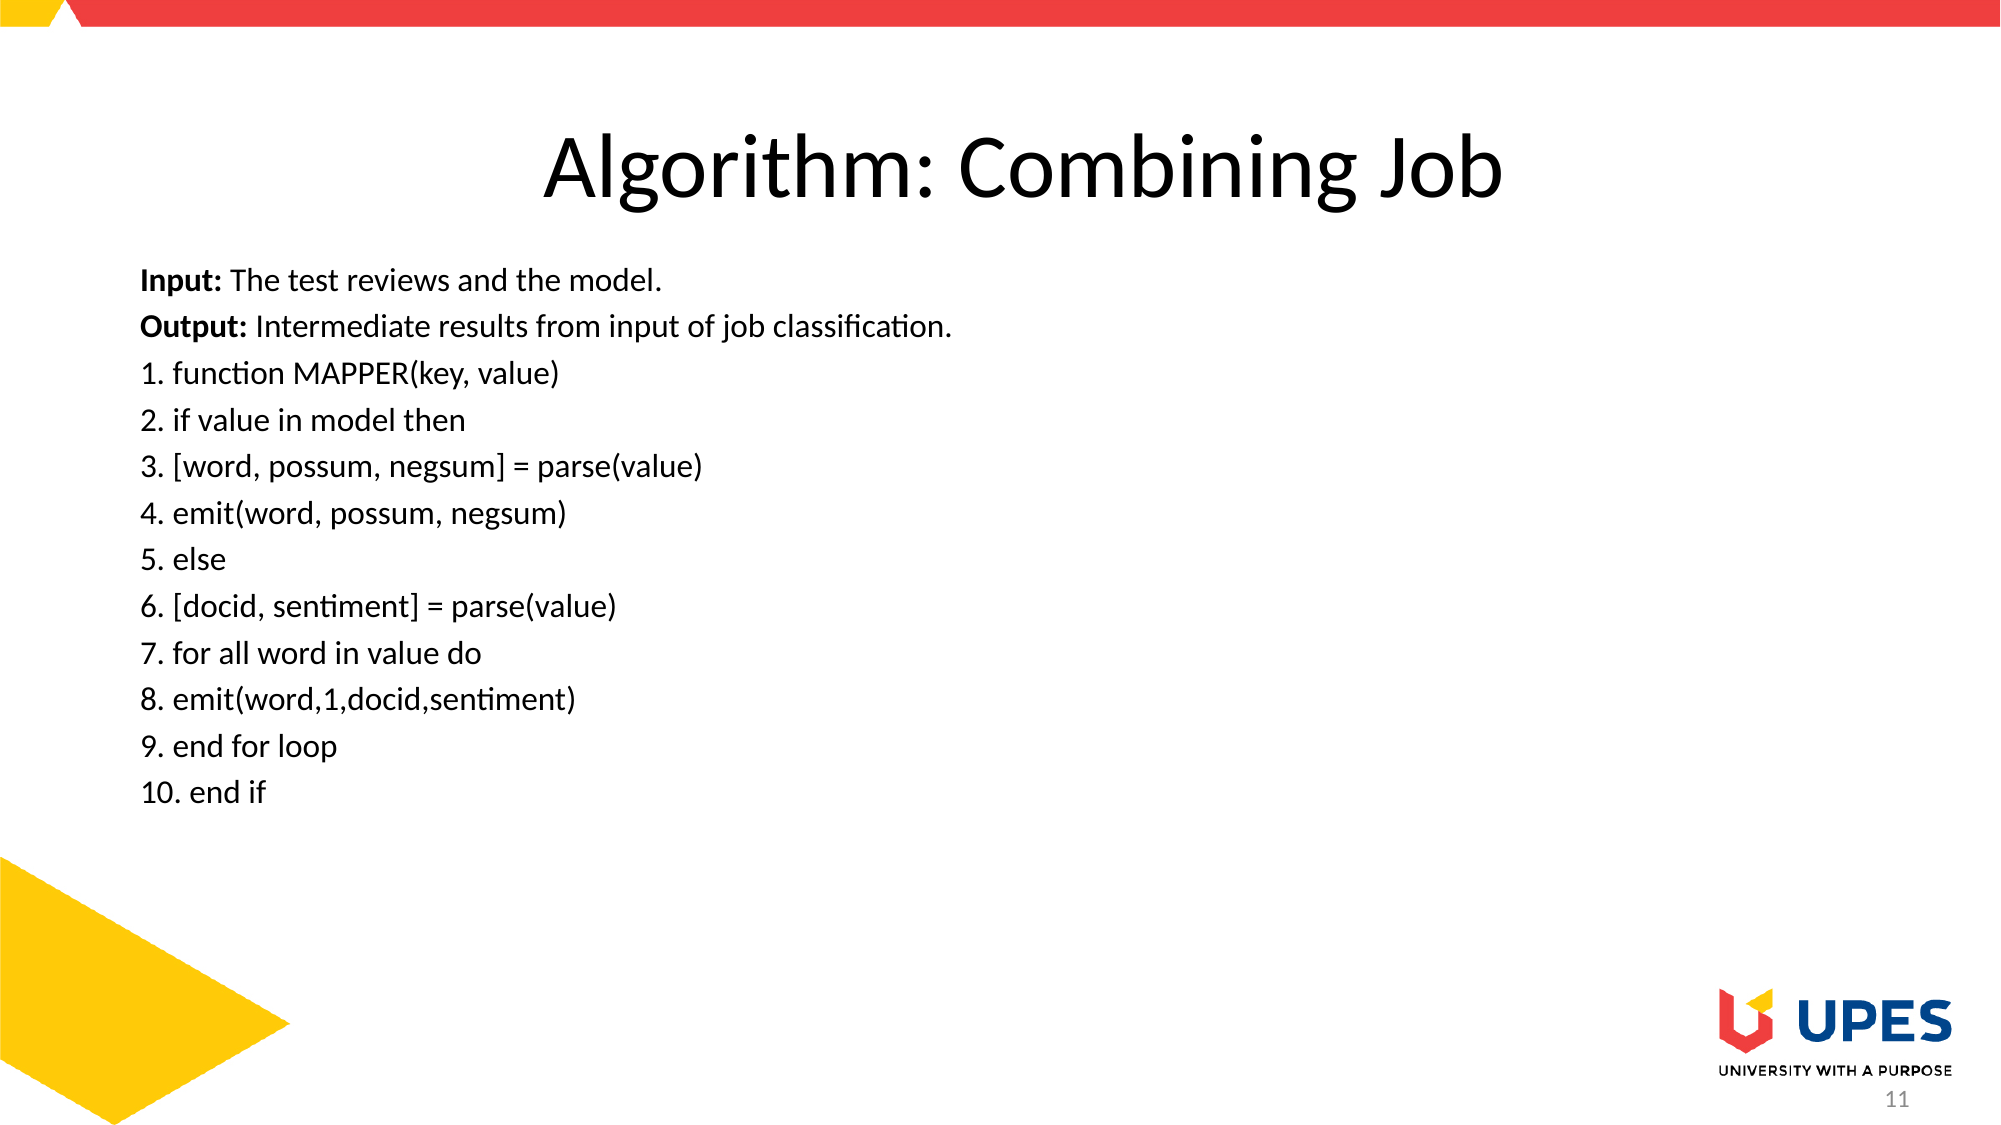

# Algorithm: Combining Job
Input: The test reviews and the model.
Output: Intermediate results from input of job classification.
1. function MAPPER(key, value)
2. if value in model then
3. [word, possum, negsum] = parse(value)
4. emit(word, possum, negsum)
5. else
6. [docid, sentiment] = parse(value)
7. for all word in value do
8. emit(word,1,docid,sentiment)
9. end for loop
10. end if